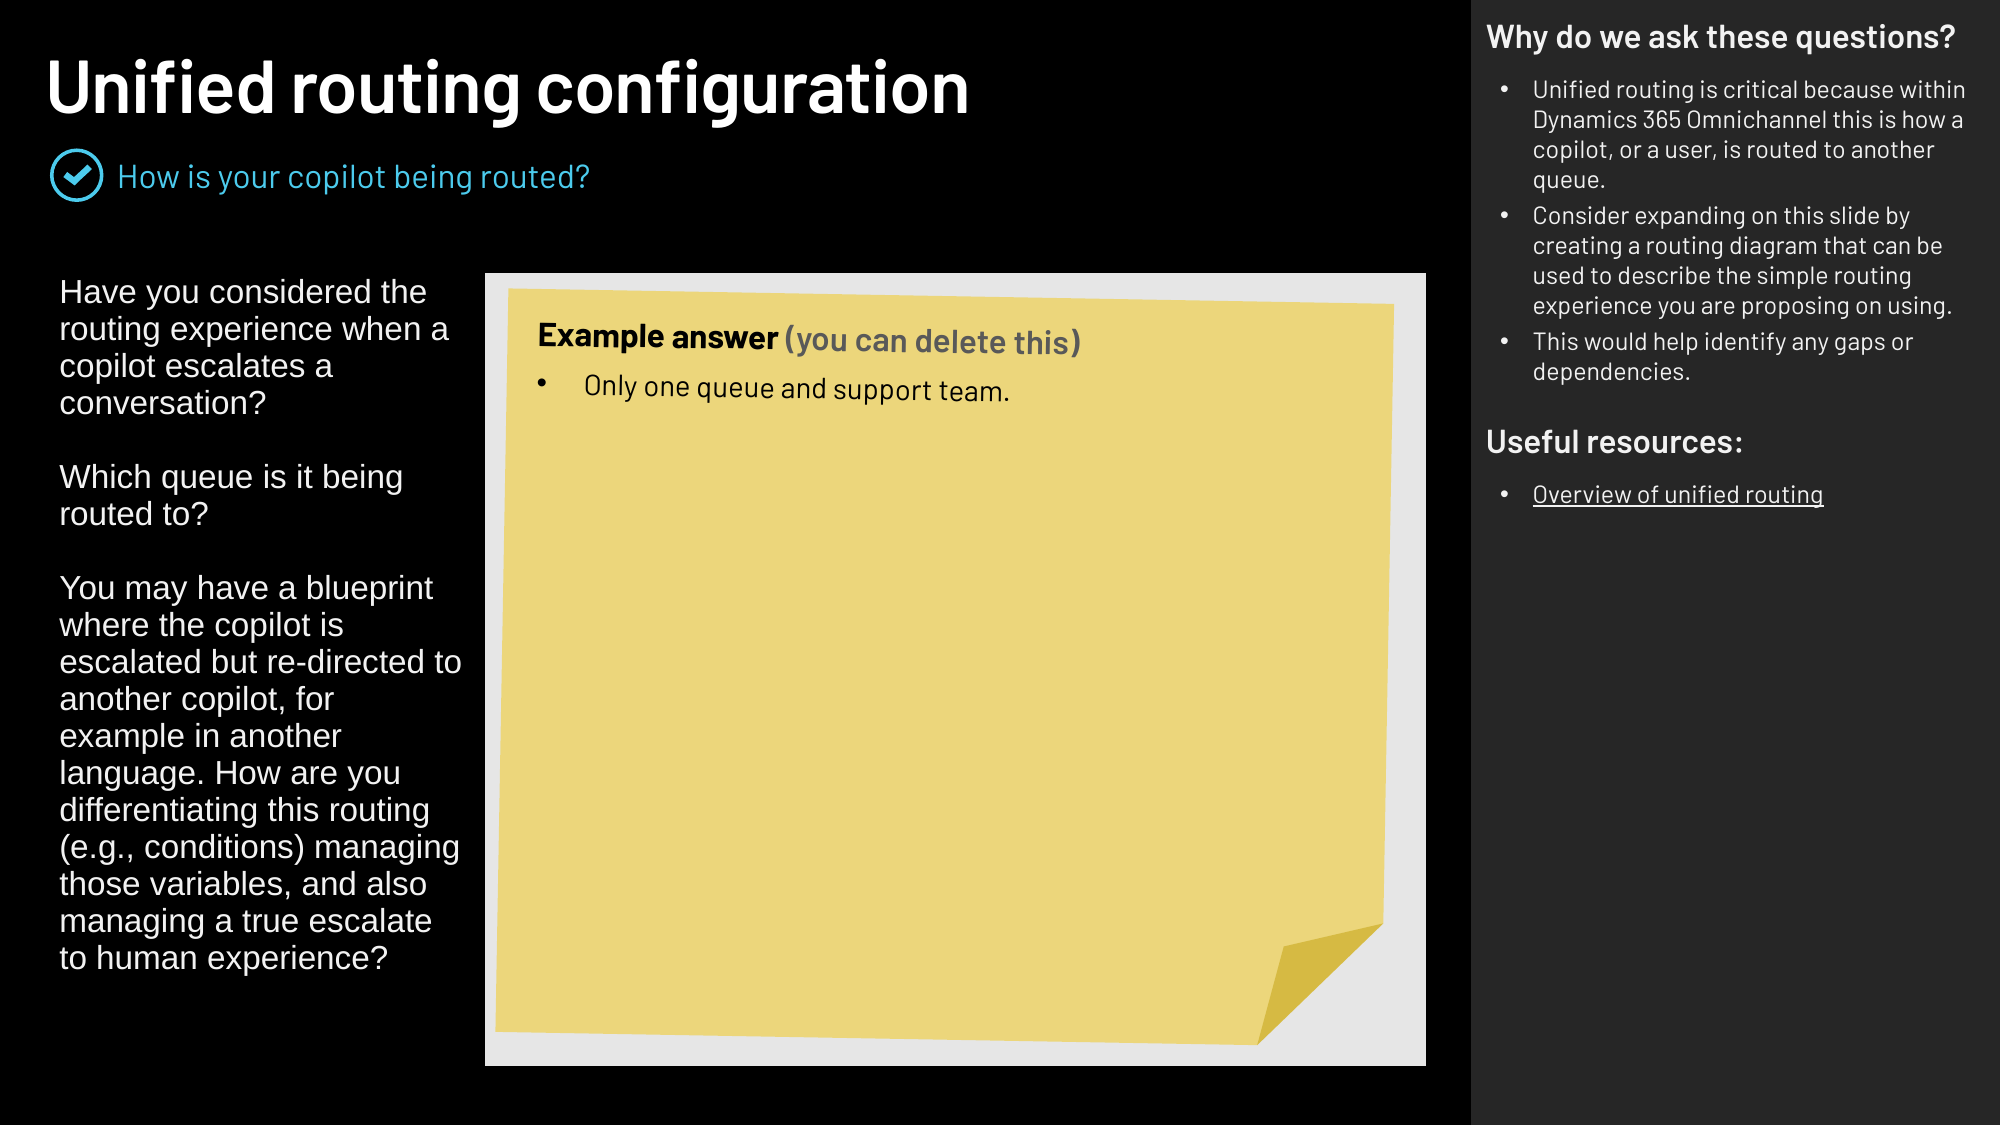

Why do we ask these questions?
Unified routing is critical because within Dynamics 365 Omnichannel this is how a copilot, or a user, is routed to another queue.
Consider expanding on this slide by creating a routing diagram that can be used to describe the simple routing experience you are proposing on using.
This would help identify any gaps or dependencies.

Useful resources:
Overview of unified routing
Unified routing configuration
How is your copilot being routed?
| Have you considered the routing experience when a copilot escalates a conversation? Which queue is it being routed to? You may have a blueprint where the copilot is escalated but re-directed to another copilot, for example in another language. How are you differentiating this routing (e.g., conditions) managing those variables, and also managing a true escalate to human experience? |  |
| --- | --- |
Example answer (you can delete this)
Only one queue and support team.